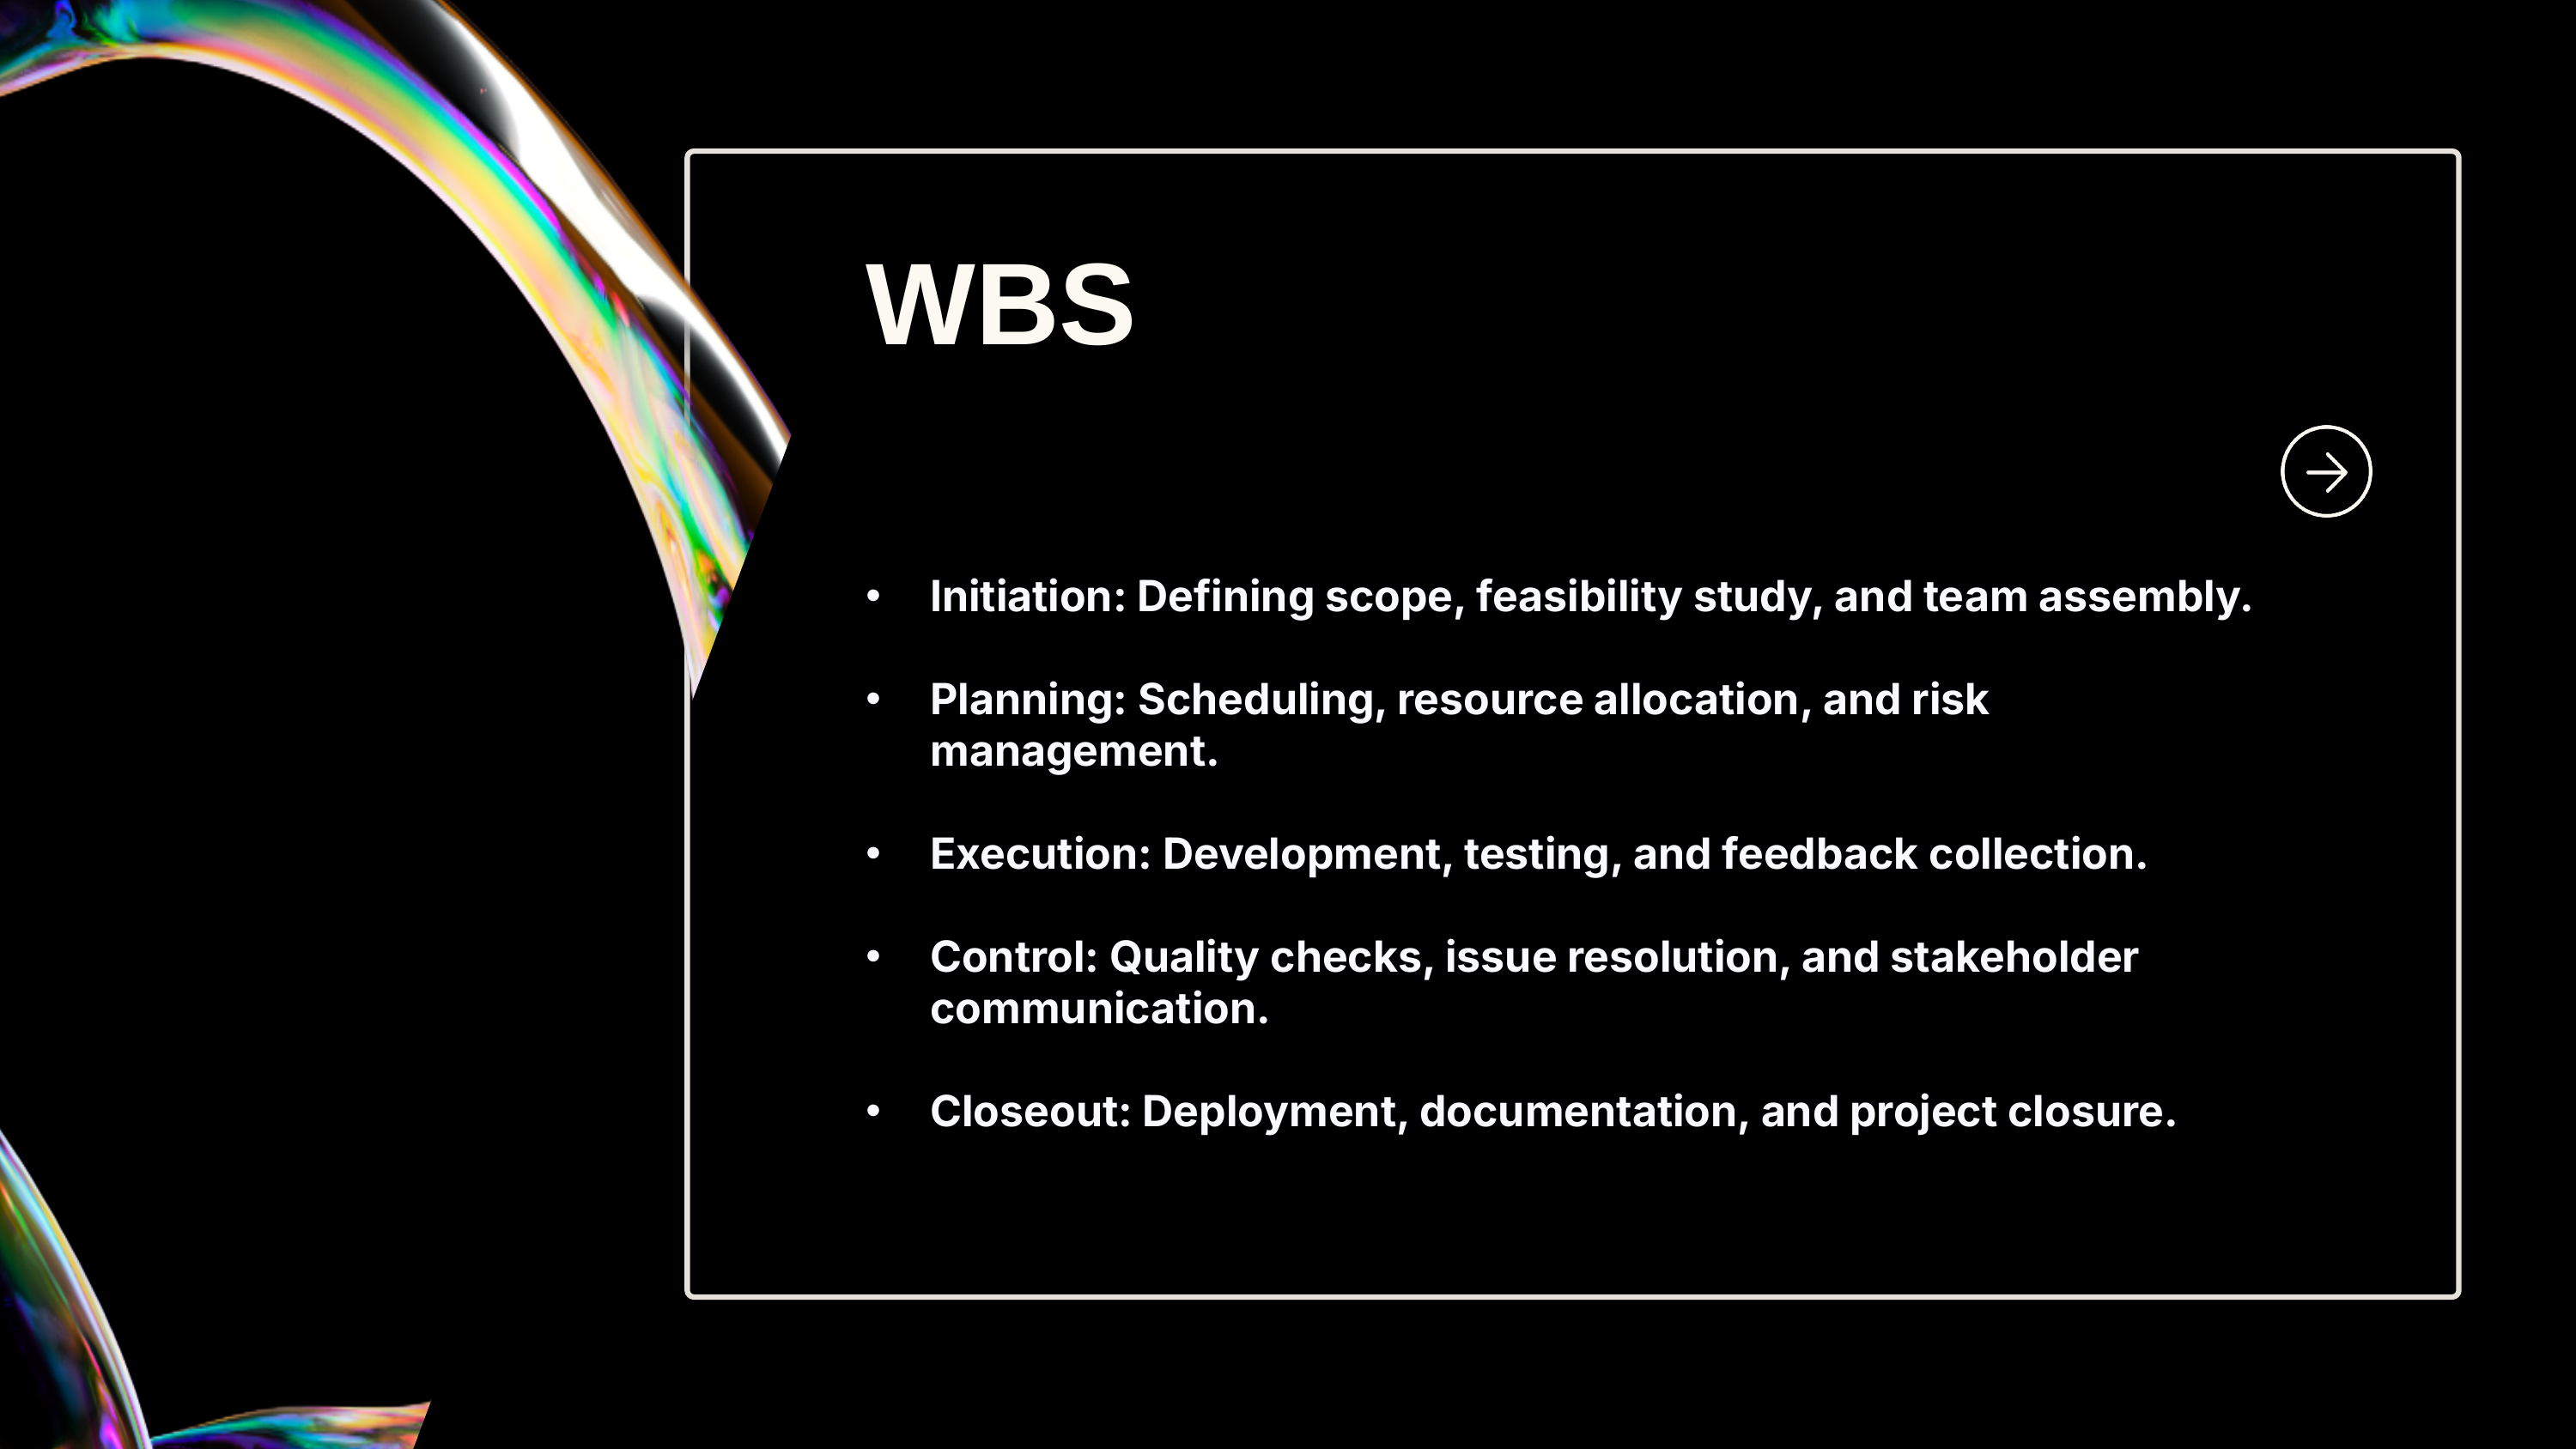

WBS

Initiation: Defining scope, feasibility study, and team assembly.

Planning: Scheduling, resource allocation, and risk management.

Execution: Development, testing, and feedback collection.

Control: Quality checks, issue resolution, and stakeholder communication.

Closeout: Deployment, documentation, and project closure.